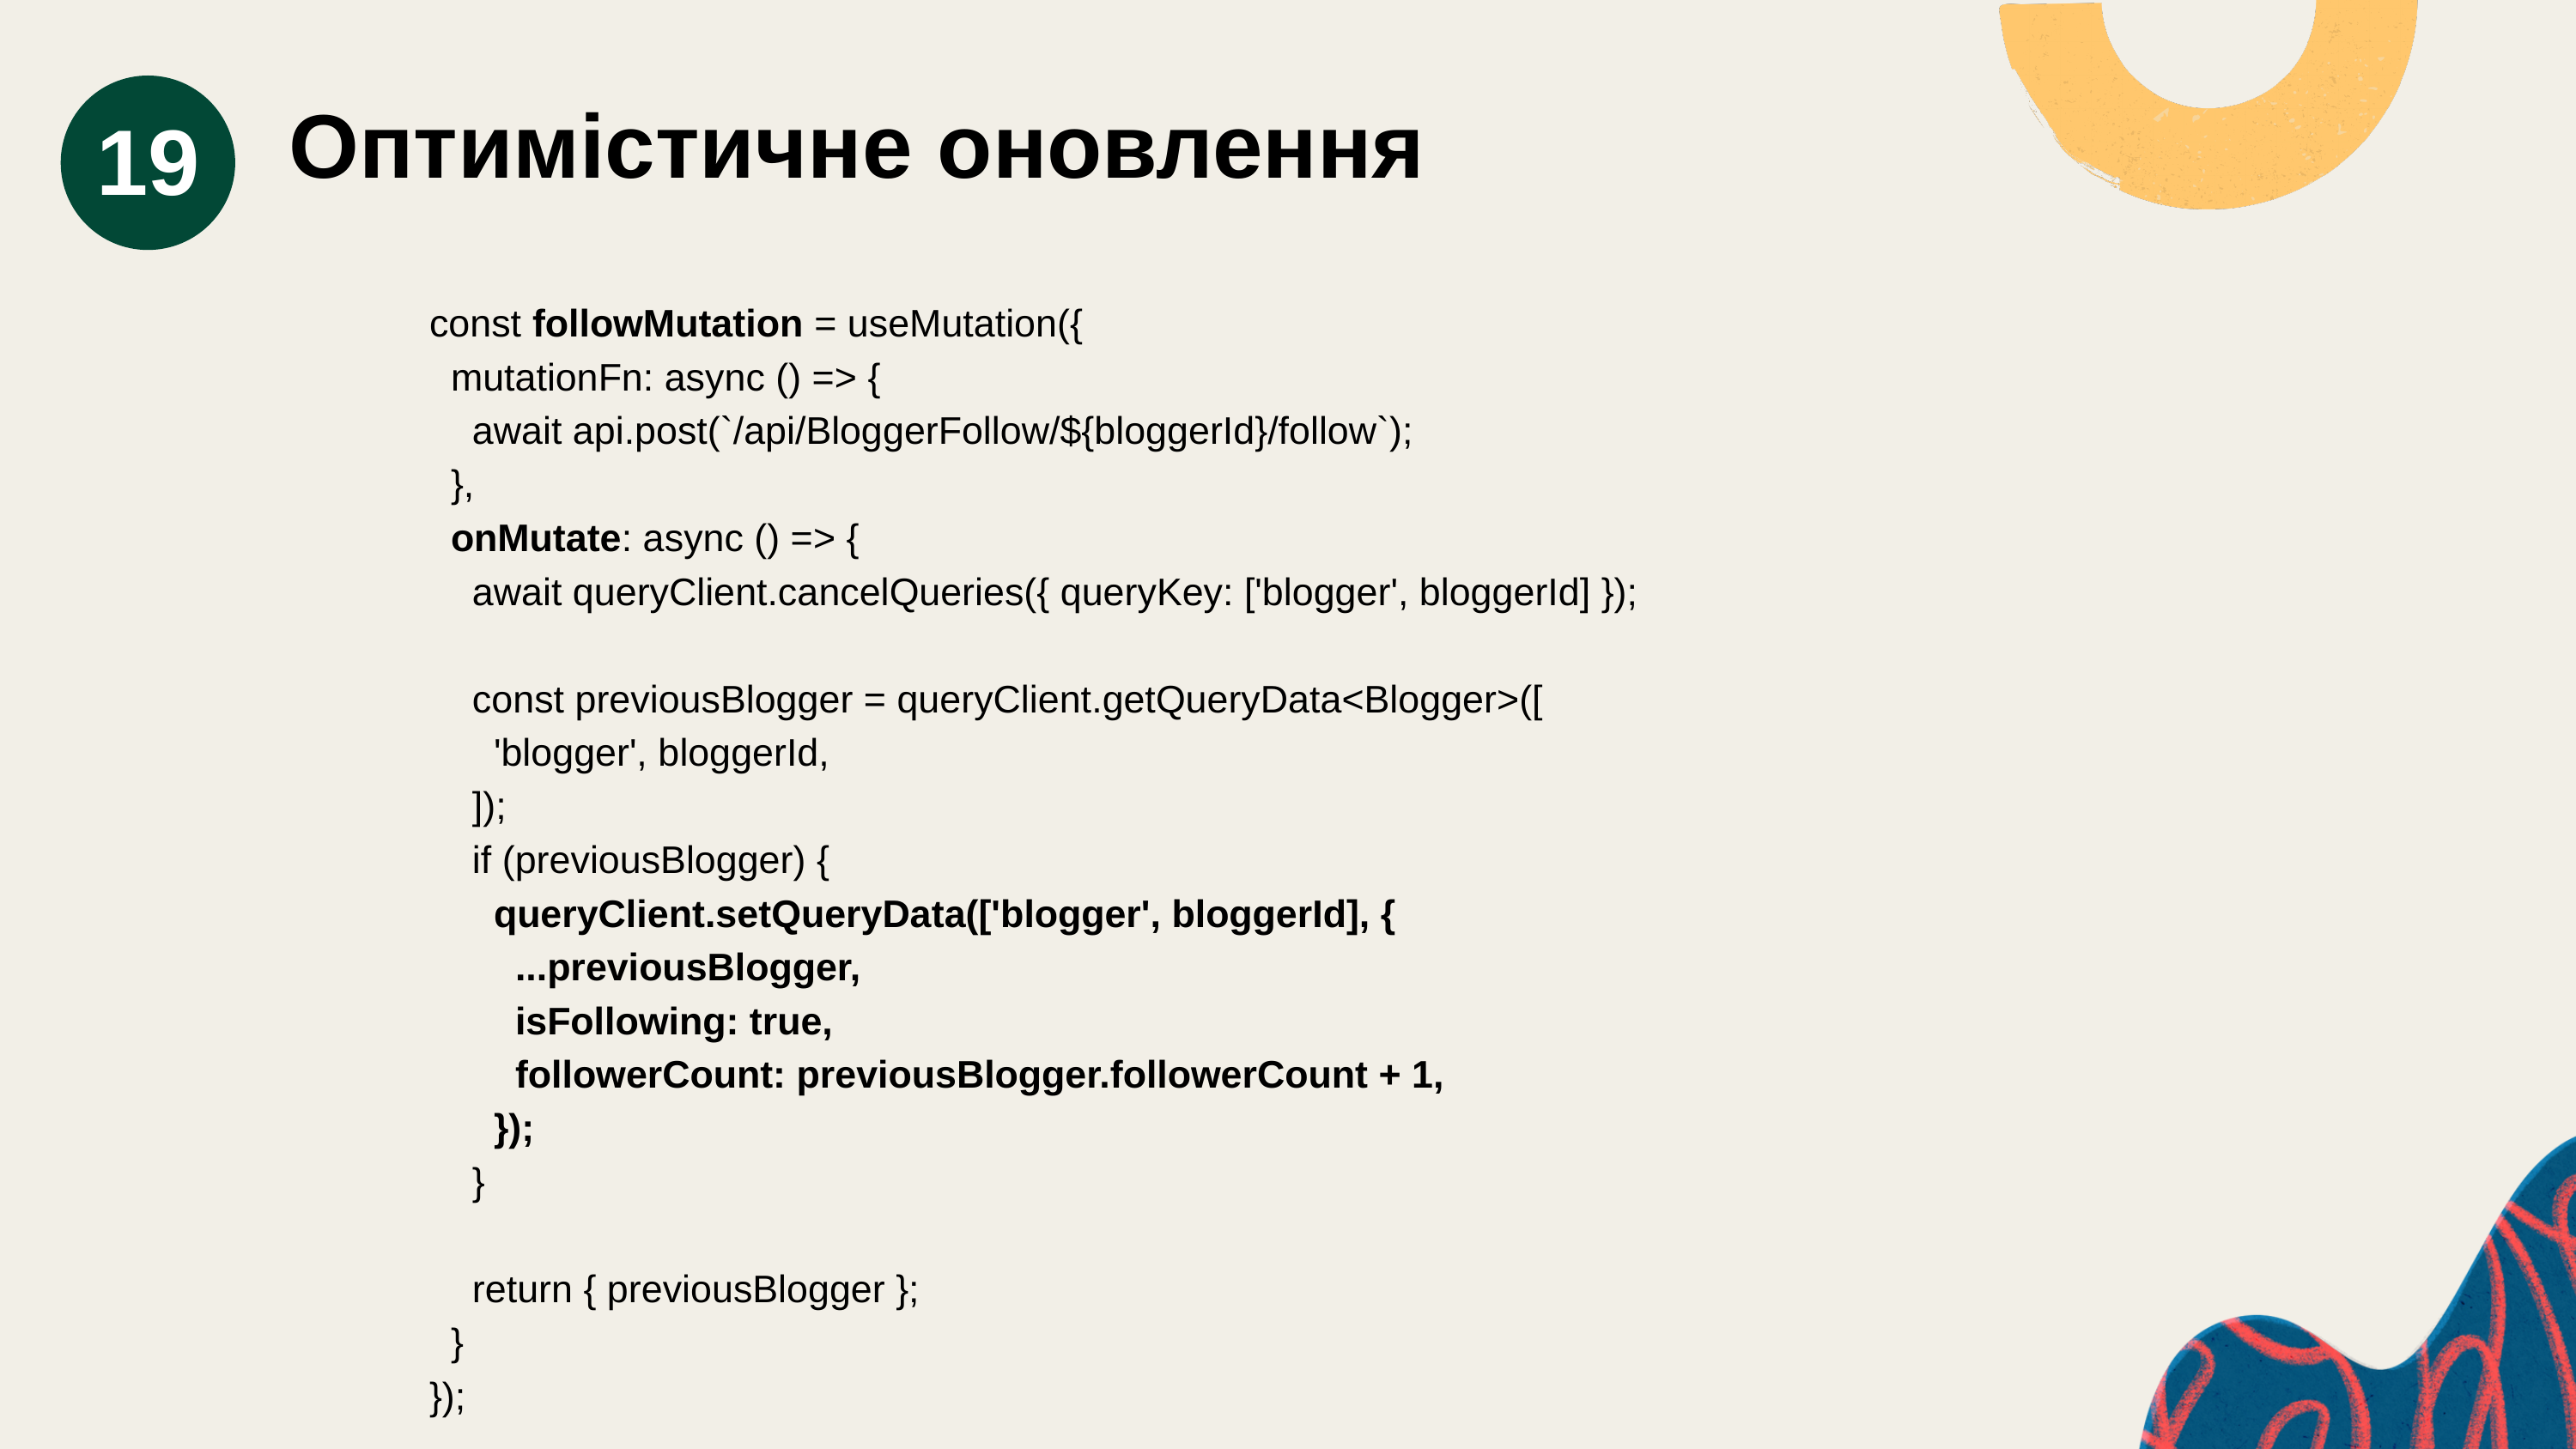

19
Оптимістичне оновлення
const followMutation = useMutation({
  mutationFn: async () => {
    await api.post(`/api/BloggerFollow/${bloggerId}/follow`);
  },
  onMutate: async () => {
    await queryClient.cancelQueries({ queryKey: ['blogger', bloggerId] });

    const previousBlogger = queryClient.getQueryData<Blogger>([
      'blogger', bloggerId,
    ]);
    if (previousBlogger) {
      queryClient.setQueryData(['blogger', bloggerId], {
        ...previousBlogger,
        isFollowing: true,
        followerCount: previousBlogger.followerCount + 1,
      });
    }

    return { previousBlogger };
  }
});